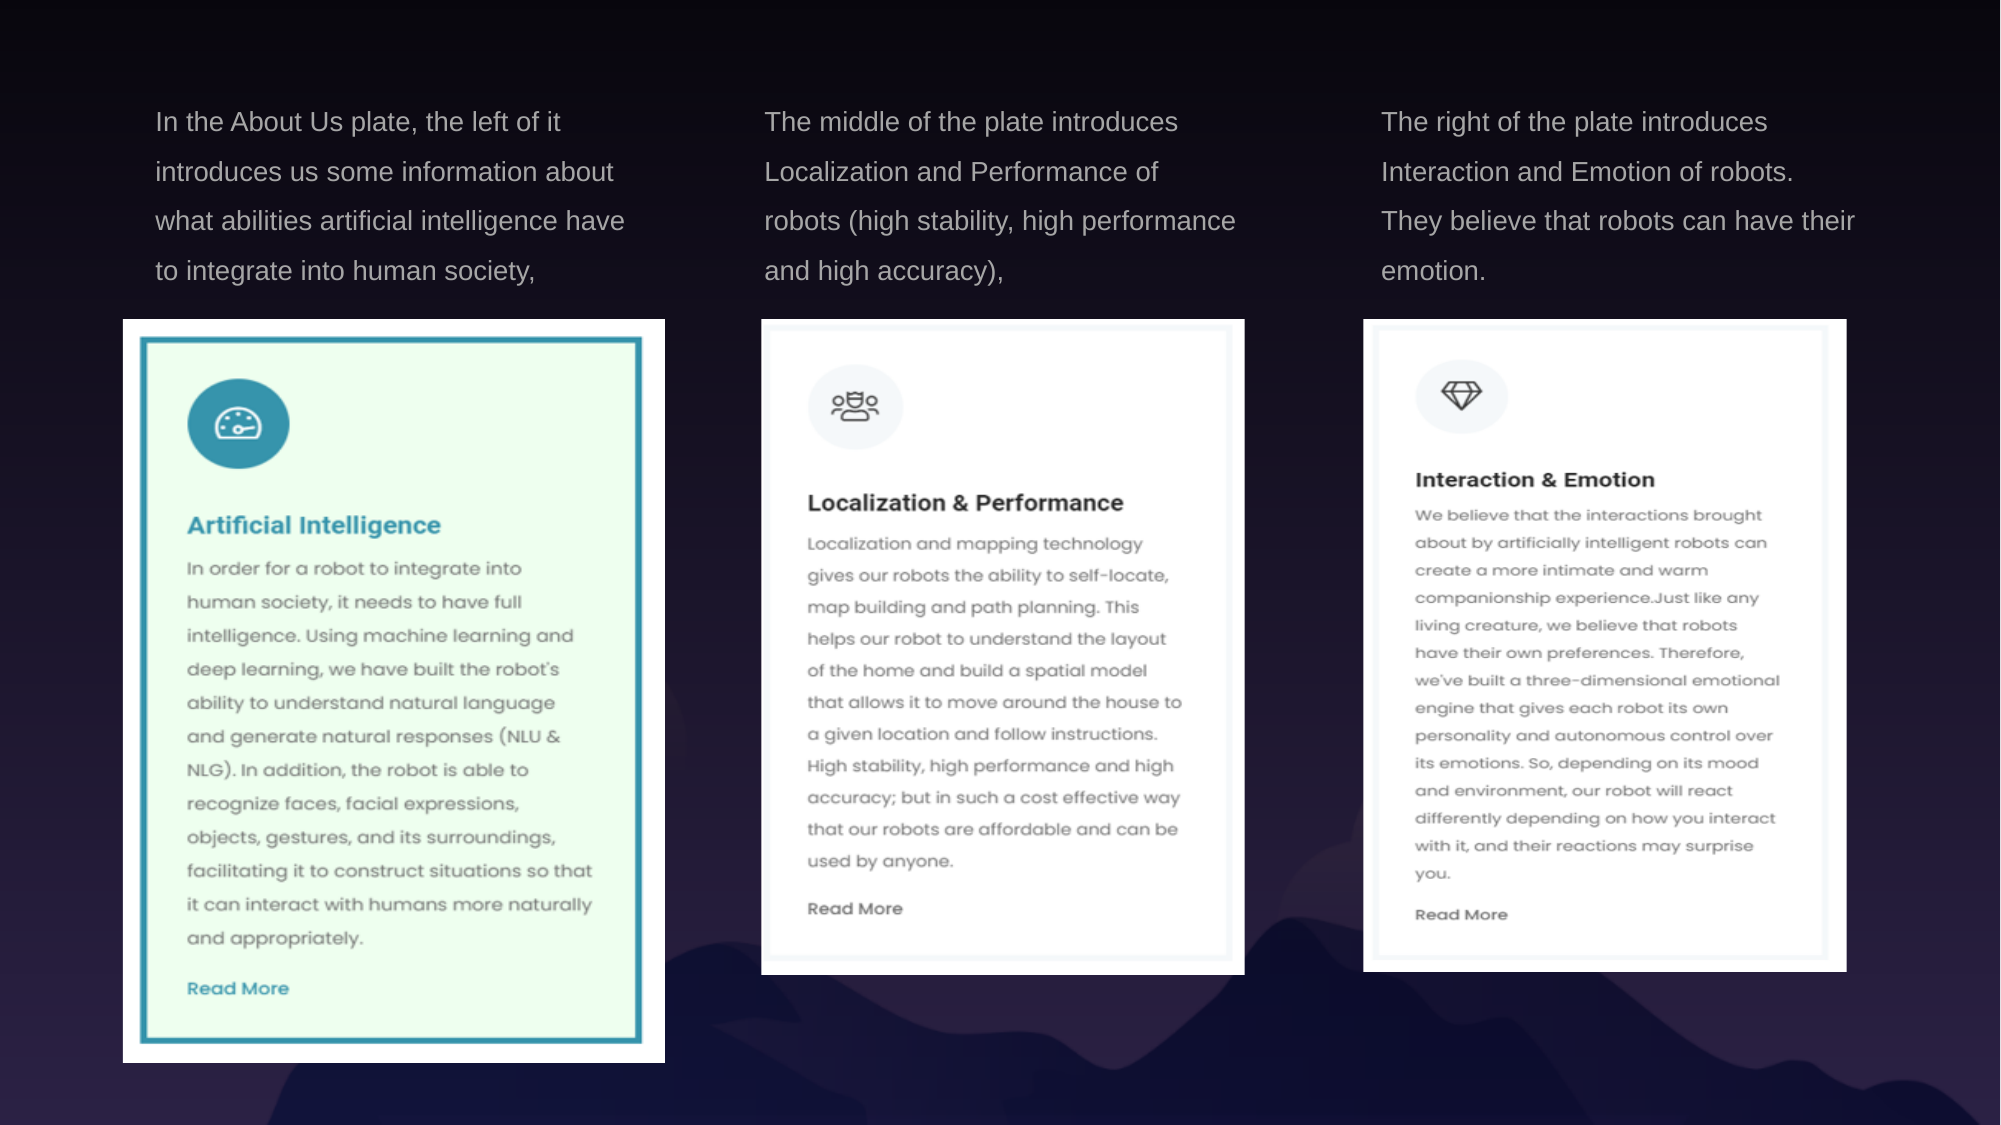

In the About Us plate, the left of it introduces us some information about what abilities artificial intelligence have to integrate into human society,
The middle of the plate introduces Localization and Performance of robots (high stability, high performance and high accuracy),
The right of the plate introduces Interaction and Emotion of robots. They believe that robots can have their emotion.